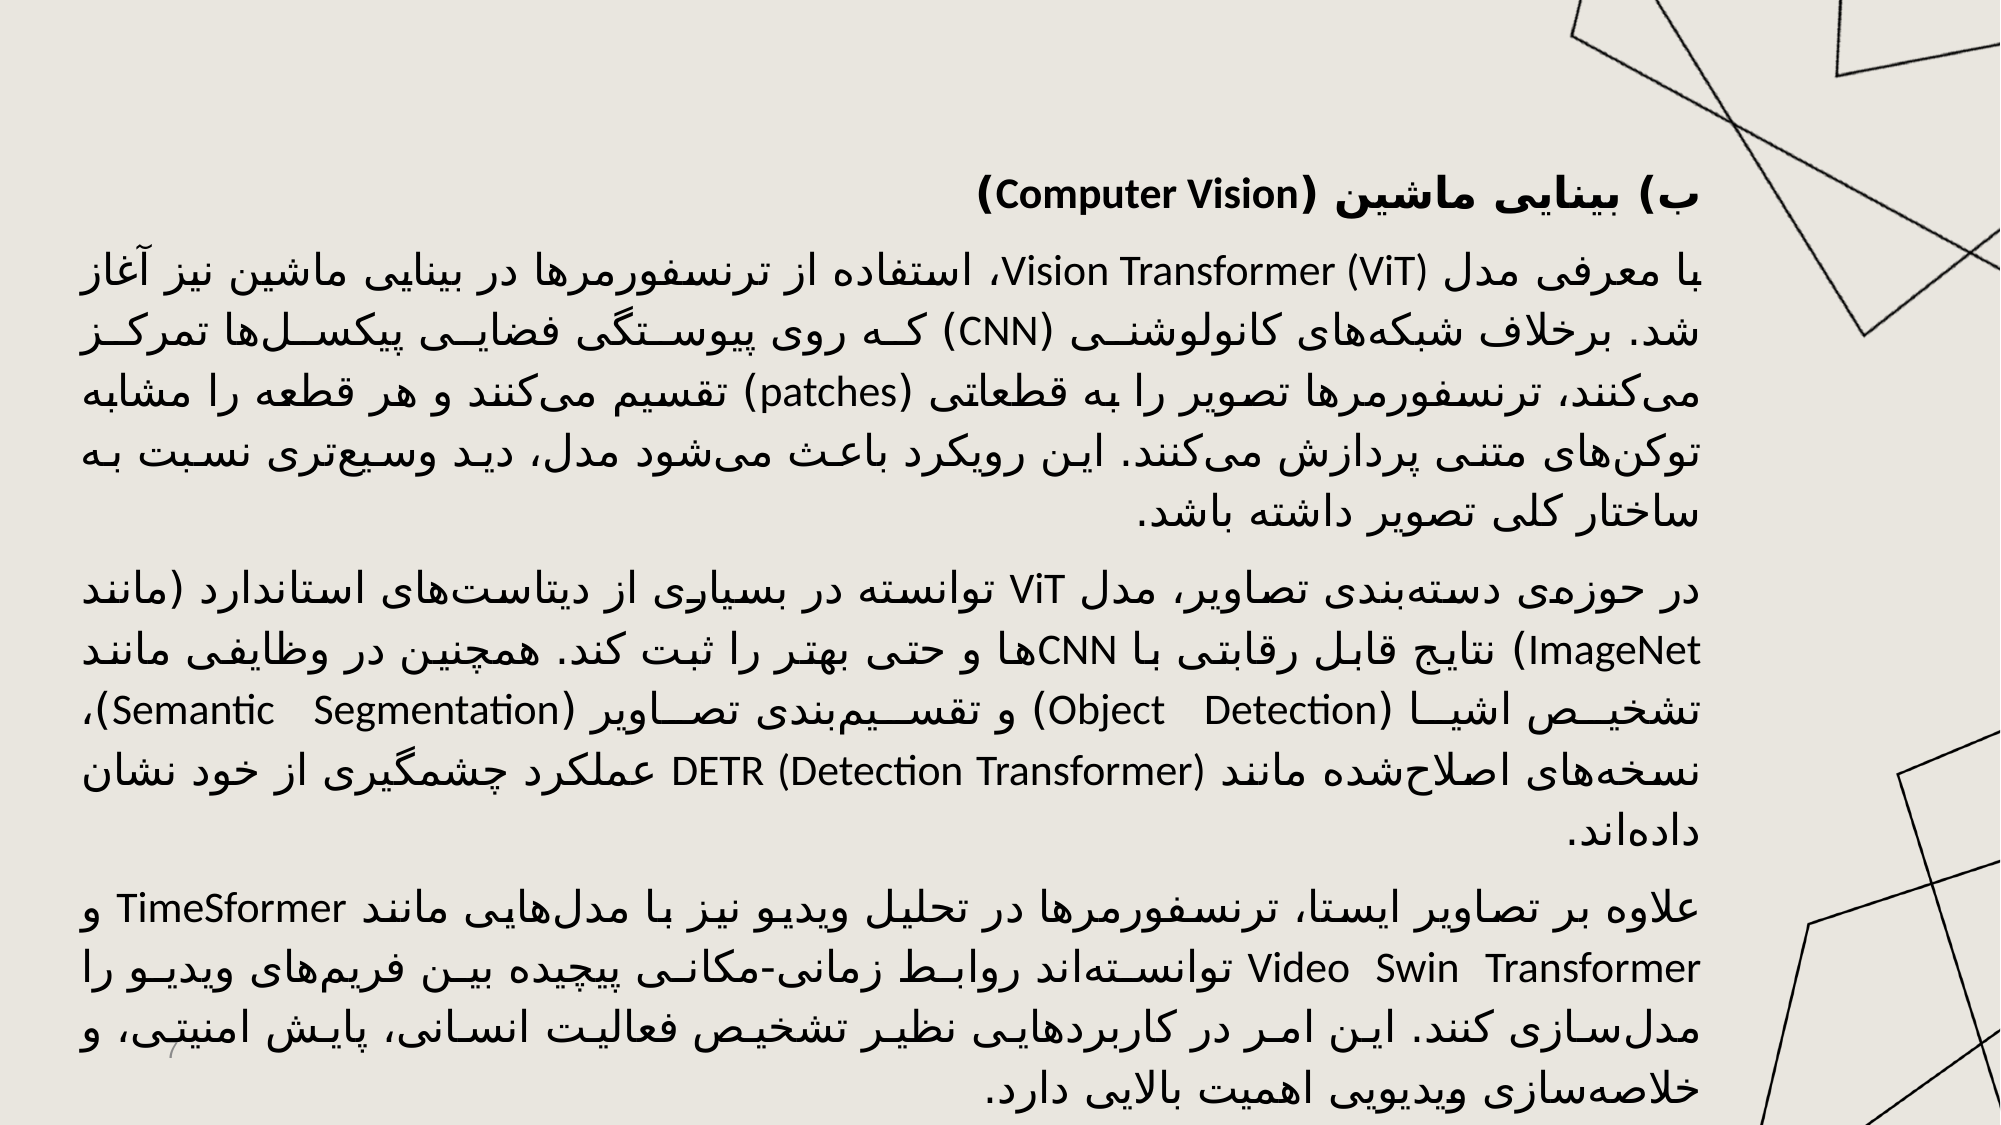

ب) بینایی ماشین (Computer Vision)
با معرفی مدل Vision Transformer (ViT)، استفاده از ترنسفورمرها در بینایی ماشین نیز آغاز شد. برخلاف شبکه‌های کانولوشنی (CNN) که روی پیوستگی فضایی پیکسل‌ها تمرکز می‌کنند، ترنسفورمرها تصویر را به قطعاتی (patches) تقسیم می‌کنند و هر قطعه را مشابه توکن‌های متنی پردازش می‌کنند. این رویکرد باعث می‌شود مدل، دید وسیع‌تری نسبت به ساختار کلی تصویر داشته باشد.
در حوزه‌ی دسته‌بندی تصاویر، مدل ViT توانسته در بسیاری از دیتاست‌های استاندارد (مانند ImageNet) نتایج قابل رقابتی با CNNها و حتی بهتر را ثبت کند. همچنین در وظایفی مانند تشخیص اشیا (Object Detection) و تقسیم‌بندی تصاویر (Semantic Segmentation)، نسخه‌های اصلاح‌شده مانند DETR (Detection Transformer) عملکرد چشمگیری از خود نشان داده‌اند.
علاوه بر تصاویر ایستا، ترنسفورمرها در تحلیل ویدیو نیز با مدل‌هایی مانند TimeSformer و Video Swin Transformer توانسته‌اند روابط زمانی-مکانی پیچیده بین فریم‌های ویدیو را مدل‌سازی کنند. این امر در کاربردهایی نظیر تشخیص فعالیت انسانی، پایش امنیتی، و خلاصه‌سازی ویدیویی اهمیت بالایی دارد.
7